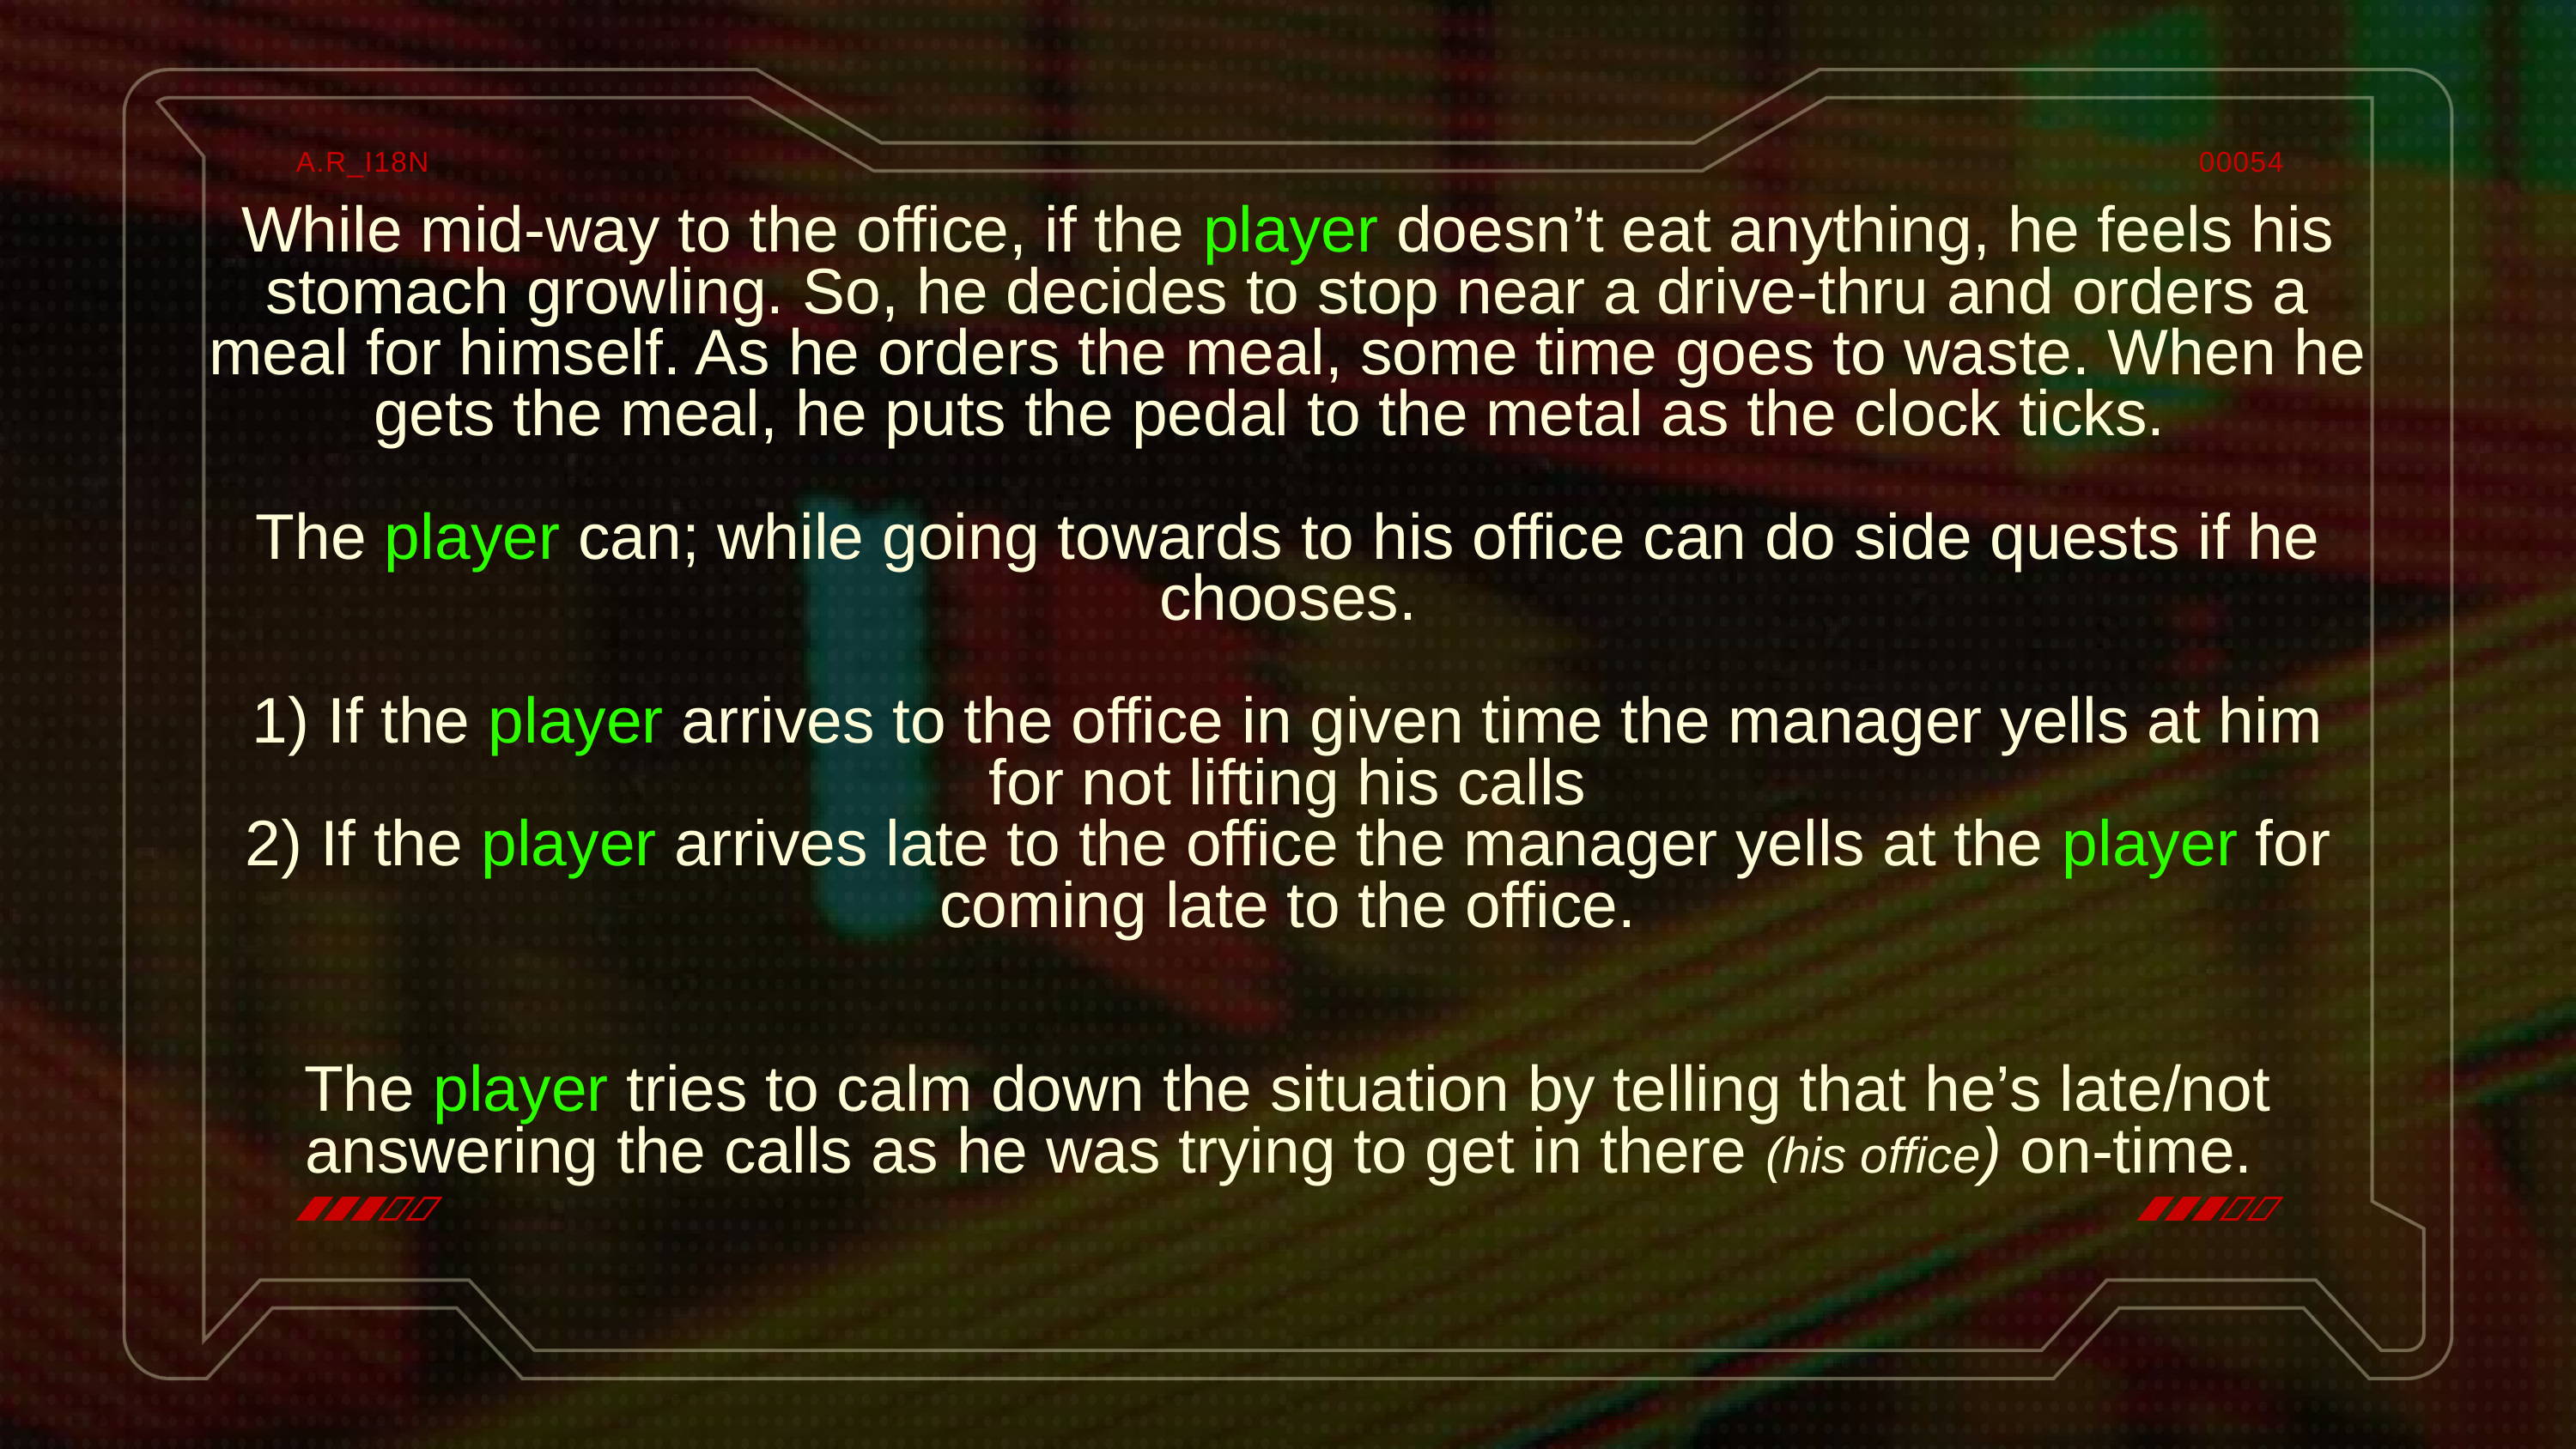

A.R_I18N
00054
While mid-way to the office, if the player doesn’t eat anything, he feels his stomach growling. So, he decides to stop near a drive-thru and orders a meal for himself. As he orders the meal, some time goes to waste. When he gets the meal, he puts the pedal to the metal as the clock ticks.

The player can; while going towards to his office can do side quests if he chooses.

1) If the player arrives to the office in given time the manager yells at him for not lifting his calls
2) If the player arrives late to the office the manager yells at the player for coming late to the office.

The player tries to calm down the situation by telling that he’s late/not answering the calls as he was trying to get in there (his office) on-time.